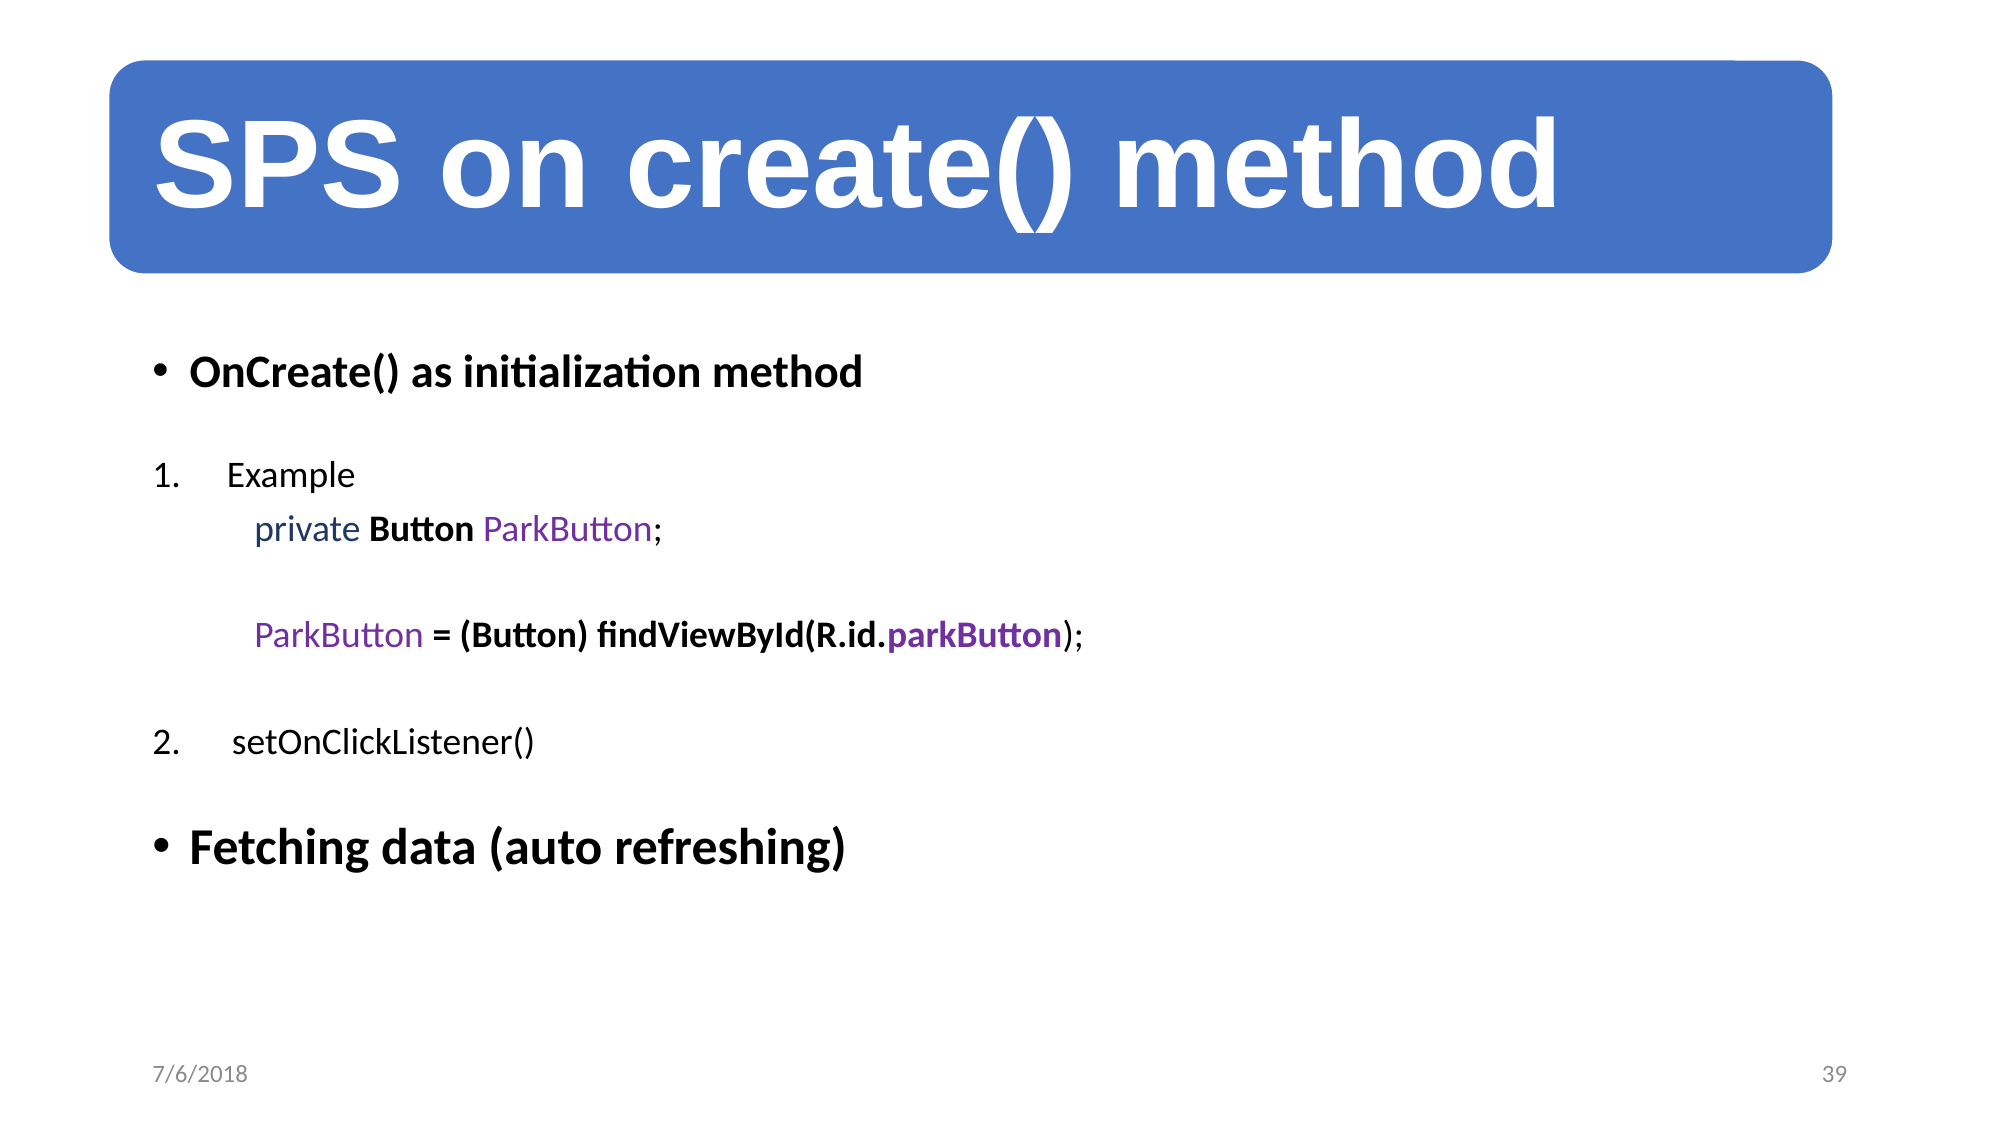

SPS on create() method

OnCreate() as initialization method

Example
            private Button ParkButton;

            ParkButton = (Button) findViewById(R.id.parkButton);

2.      setOnClickListener()

Fetching data (auto refreshing)

7/6/2018
39